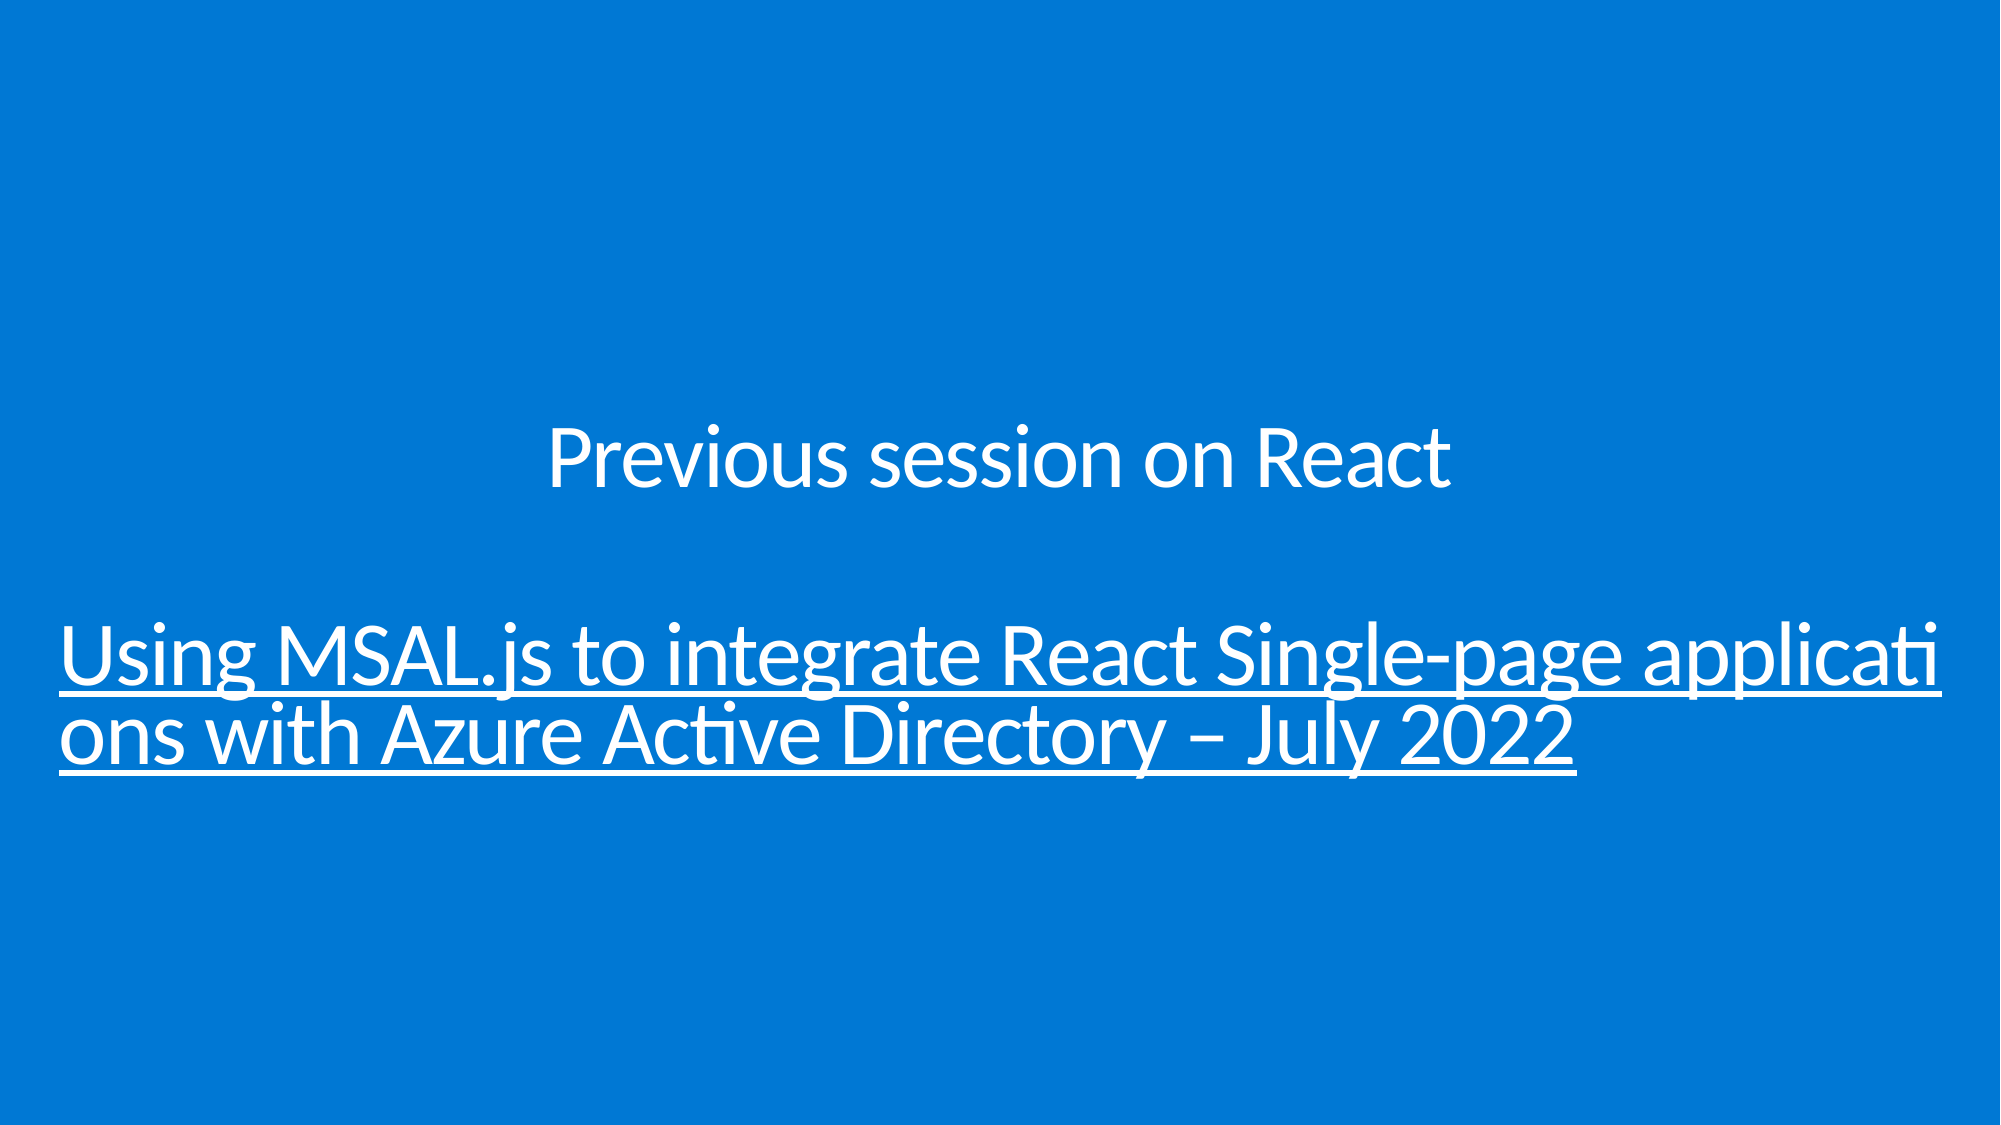

Previous session on React

Using MSAL.js to integrate React Single-page applications with Azure Active Directory – July 2022